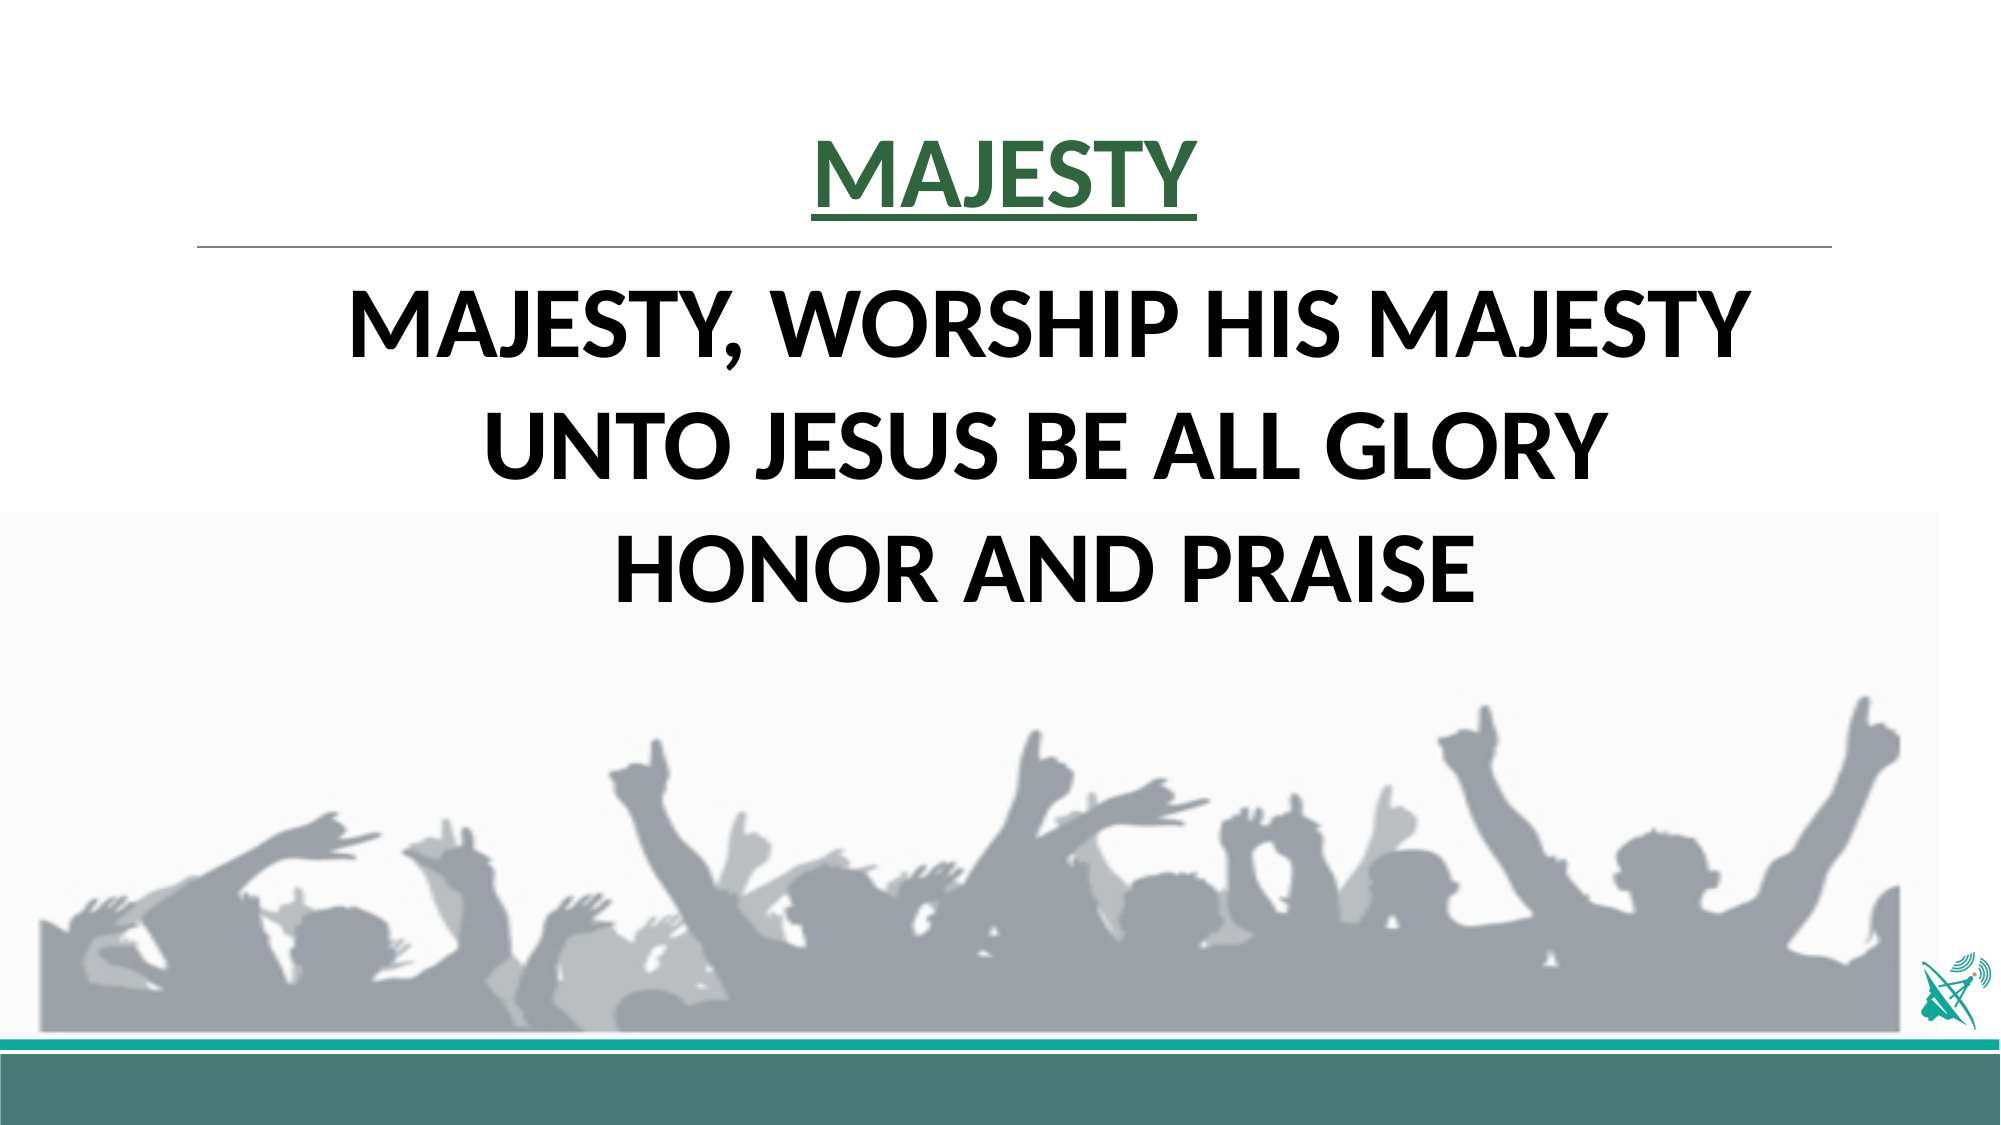

# MAJESTY
MAJESTY, WORSHIP HIS MAJESTY
UNTO JESUS BE ALL GLORY
HONOR AND PRAISE